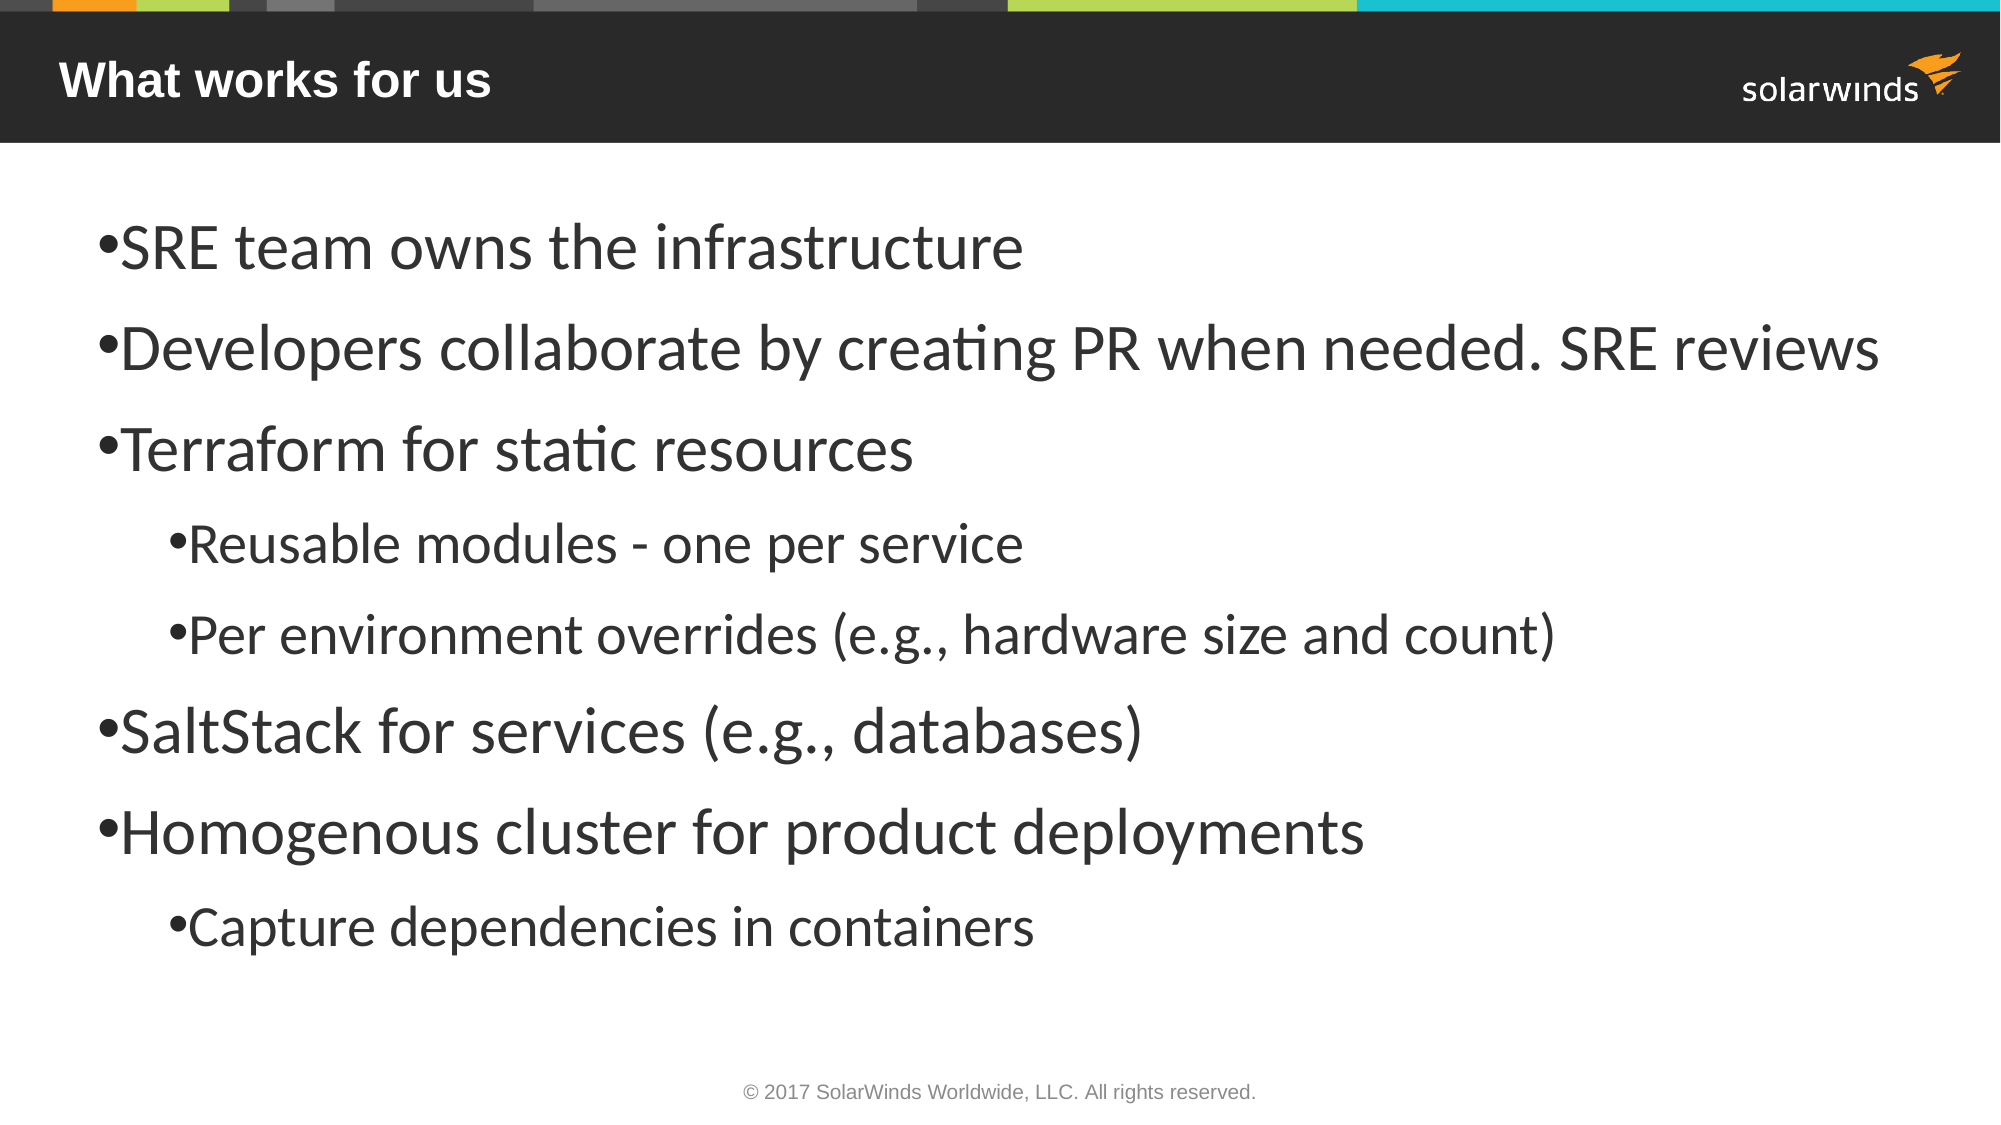

# What works for us
SRE team owns the infrastructure
Developers collaborate by creating PR when needed. SRE reviews
Terraform for static resources
Reusable modules - one per service
Per environment overrides (e.g., hardware size and count)
SaltStack for services (e.g., databases)
Homogenous cluster for product deployments
Capture dependencies in containers
© 2017 SolarWinds Worldwide, LLC. All rights reserved.